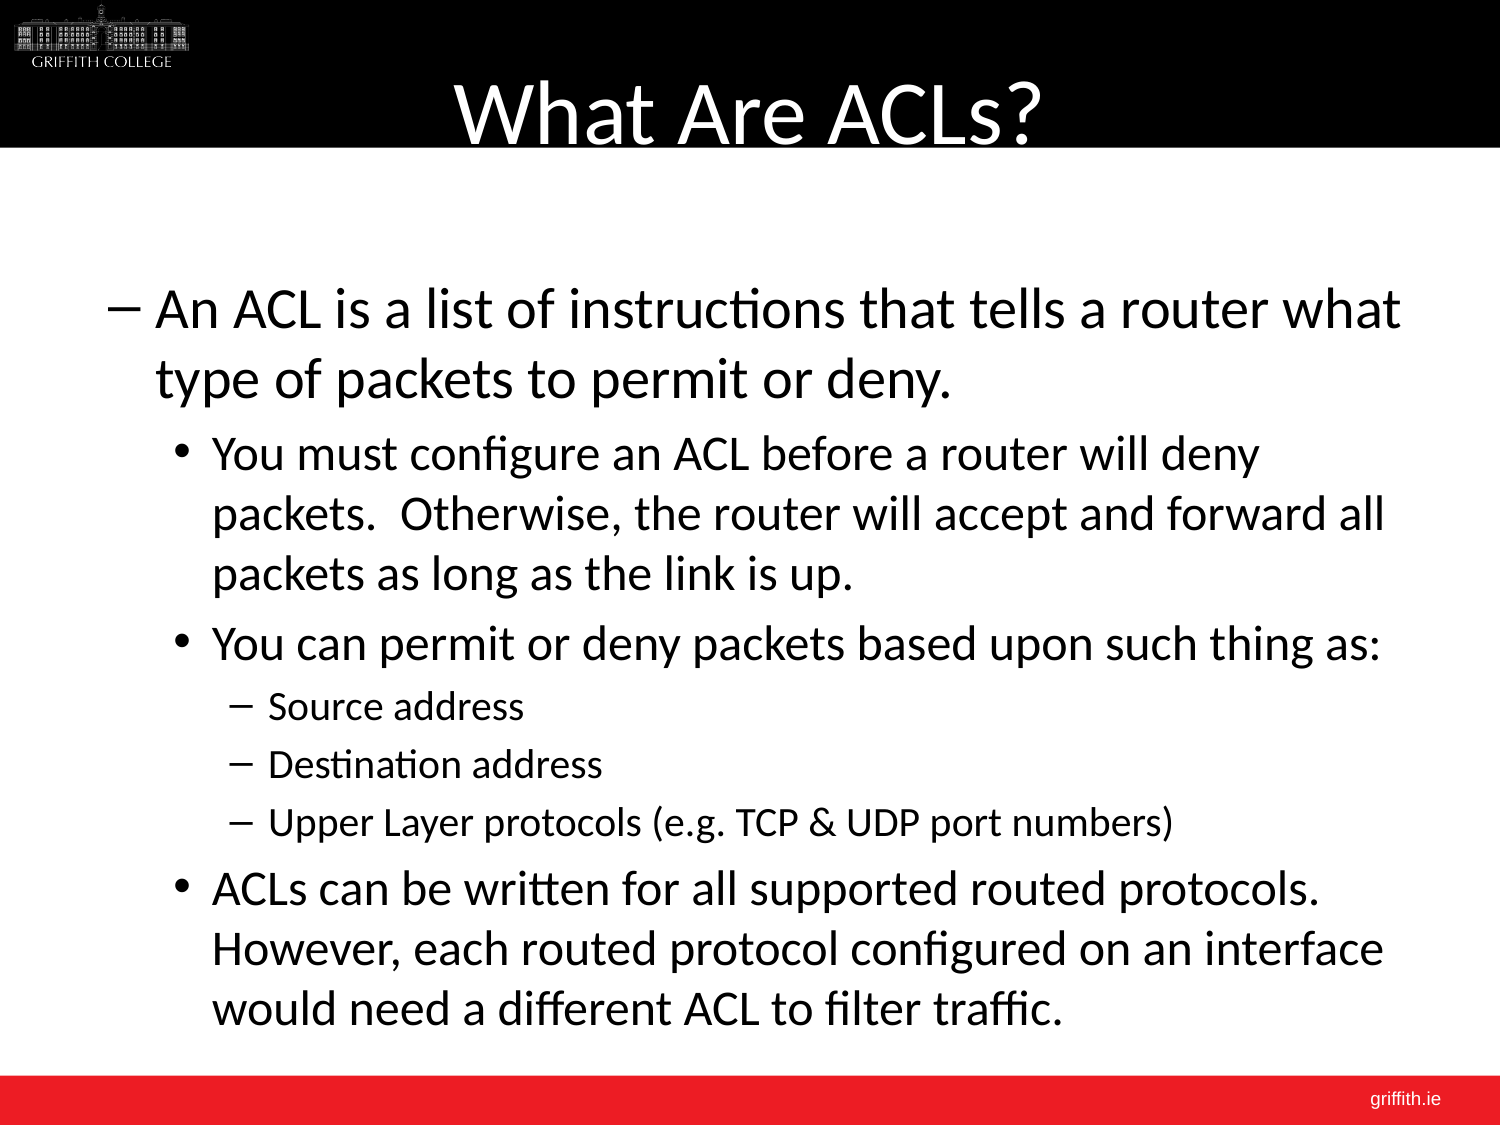

# What Are ACLs?
An ACL is a list of instructions that tells a router what type of packets to permit or deny.
You must configure an ACL before a router will deny packets.  Otherwise, the router will accept and forward all packets as long as the link is up.
You can permit or deny packets based upon such thing as:
Source address
Destination address
Upper Layer protocols (e.g. TCP & UDP port numbers)
ACLs can be written for all supported routed protocols.  However, each routed protocol configured on an interface would need a different ACL to filter traffic.